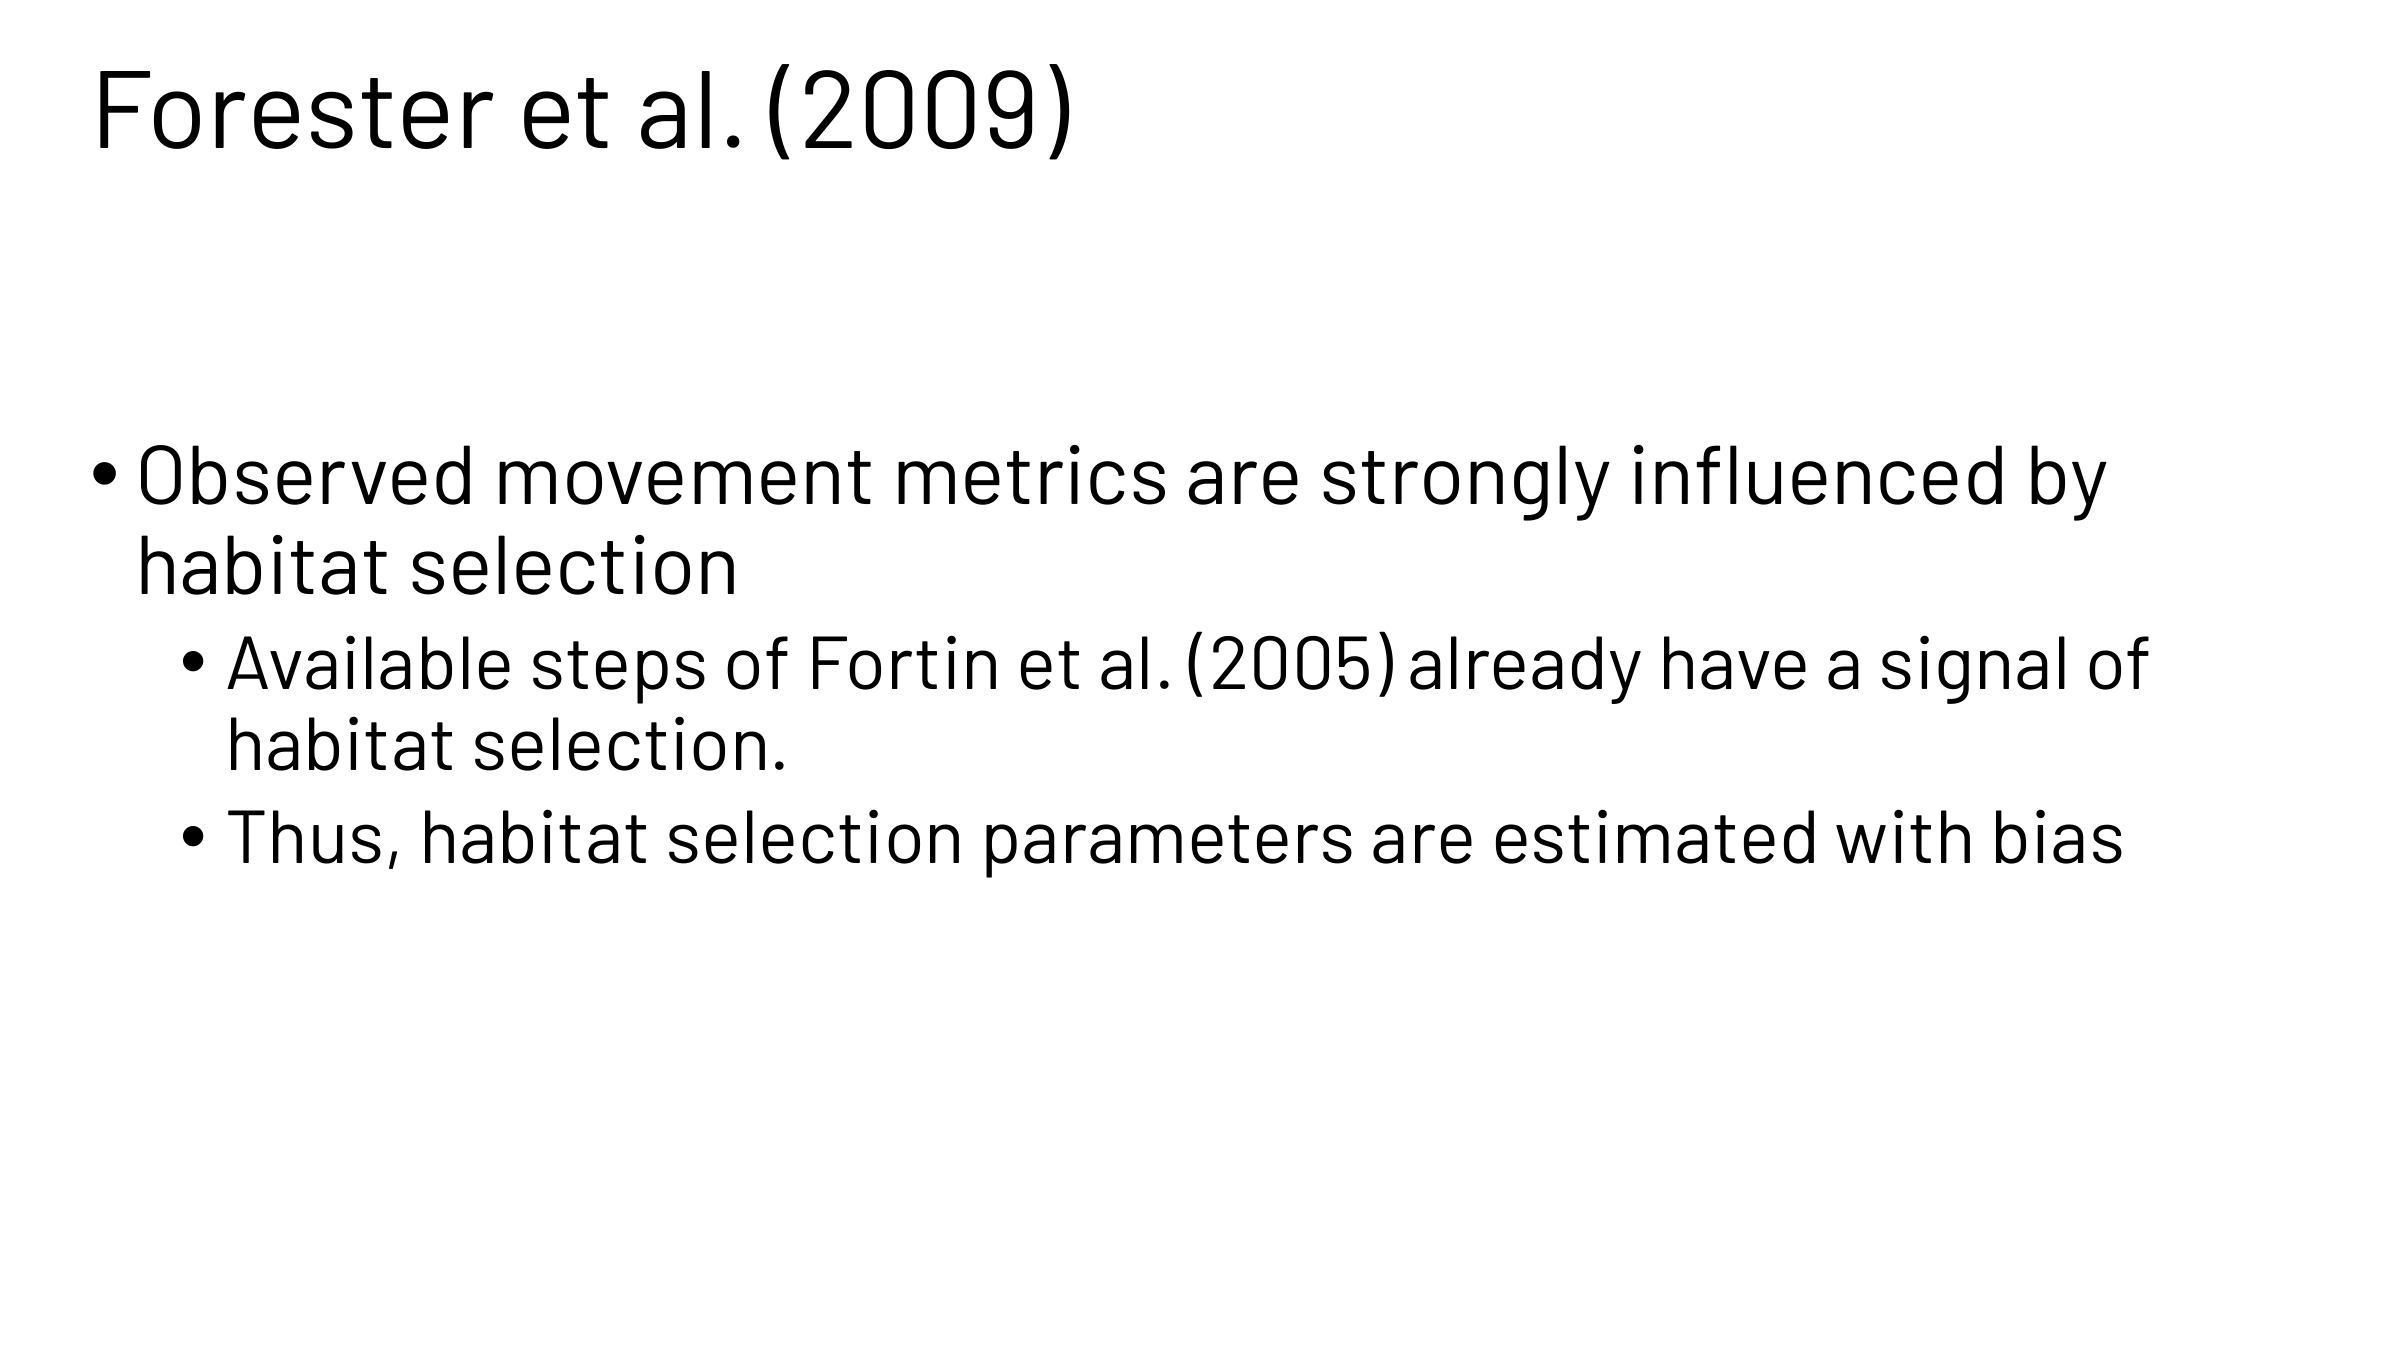

# Forester et al. (2009)

Observed movement metrics are strongly influenced by habitat selection
Available steps of Fortin et al. (2005) already have a signal of habitat selection.
Thus, habitat selection parameters are estimated with bias